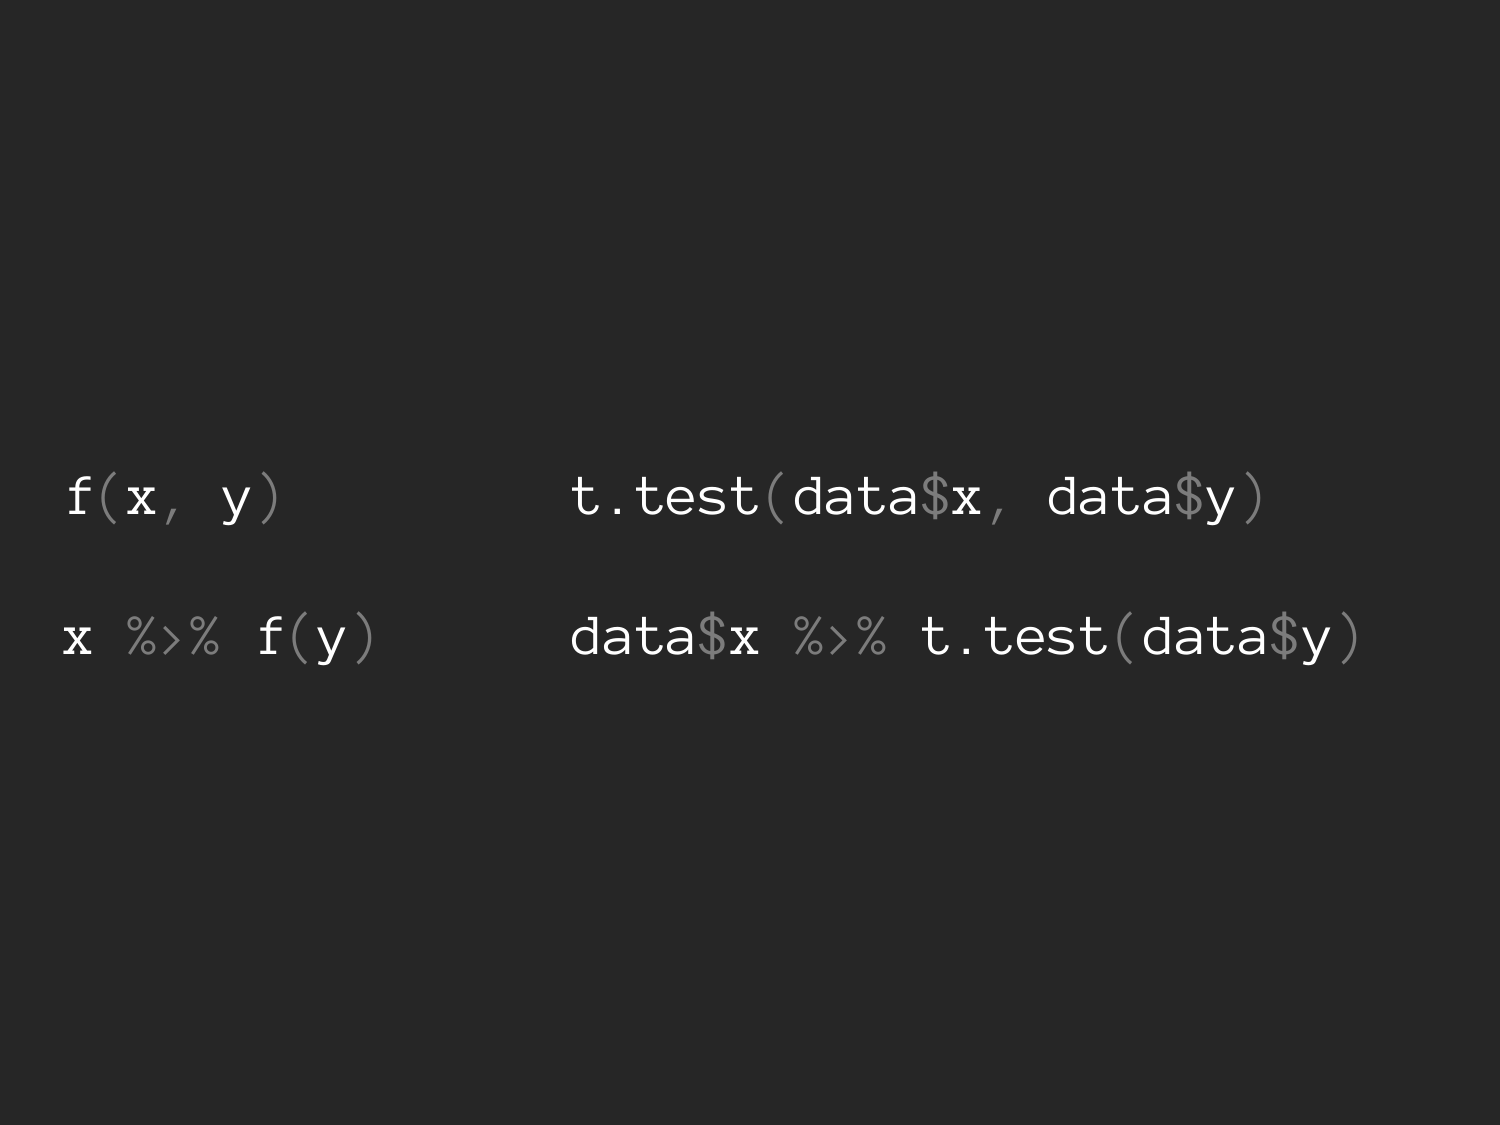

f(x, y)         t.test(data$x, data$y)

x %>% f(y)      data$x %>% t.test(data$y)